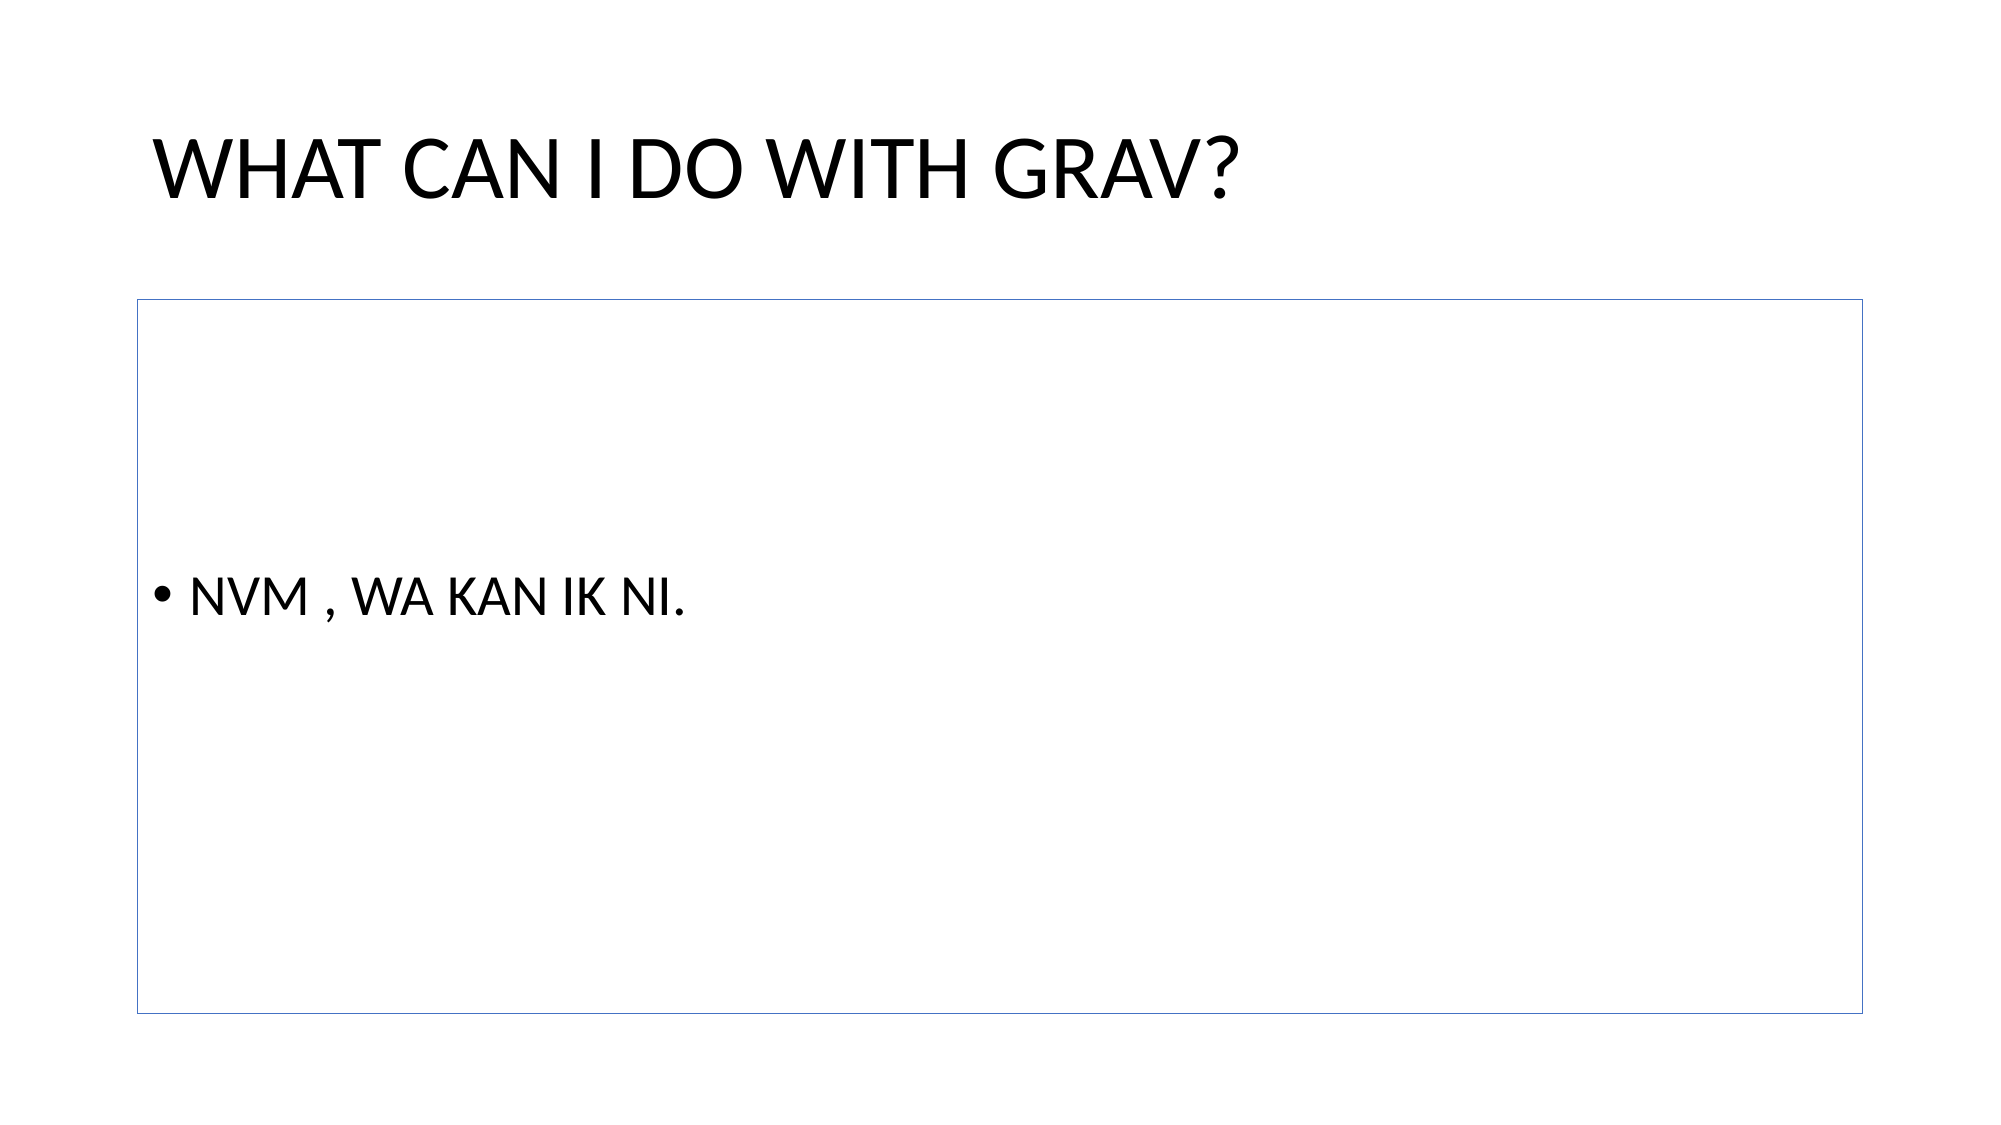

# WHAT CAN I DO WITH GRAV?

NVM , WA KAN IK NI.